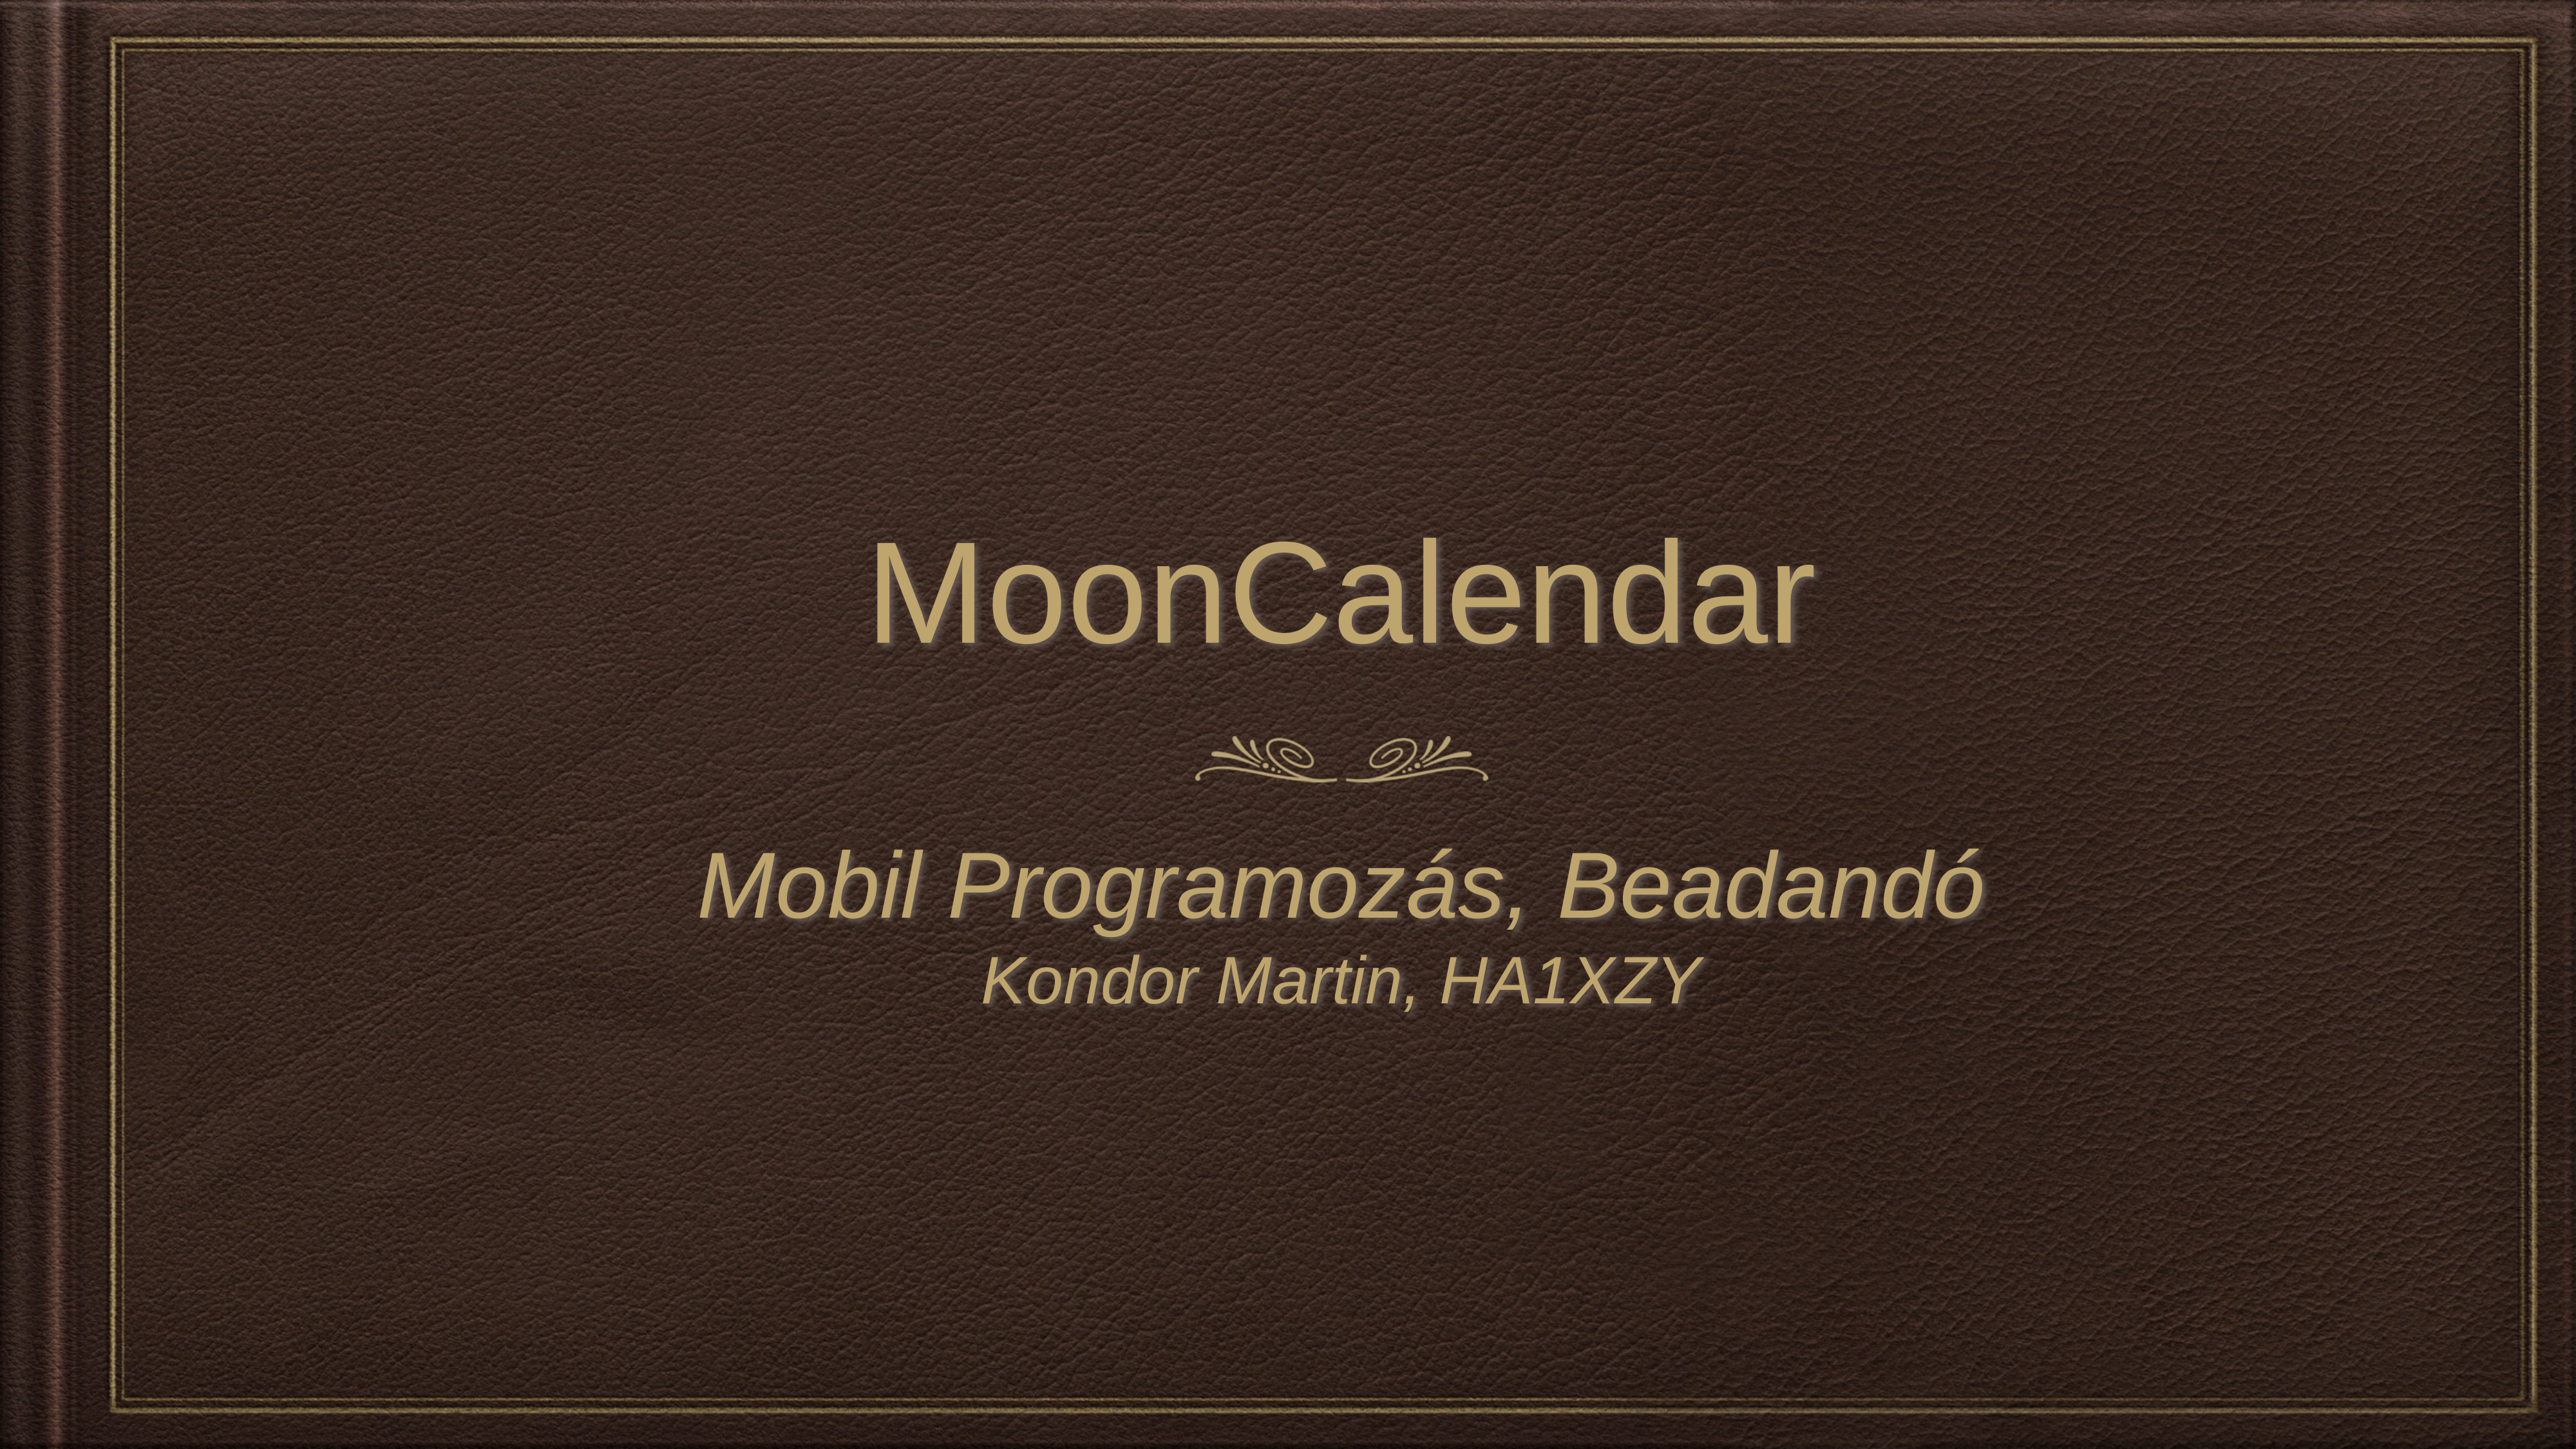

# MoonCalendar
Mobil Programozás, Beadandó
Kondor Martin, HA1XZY